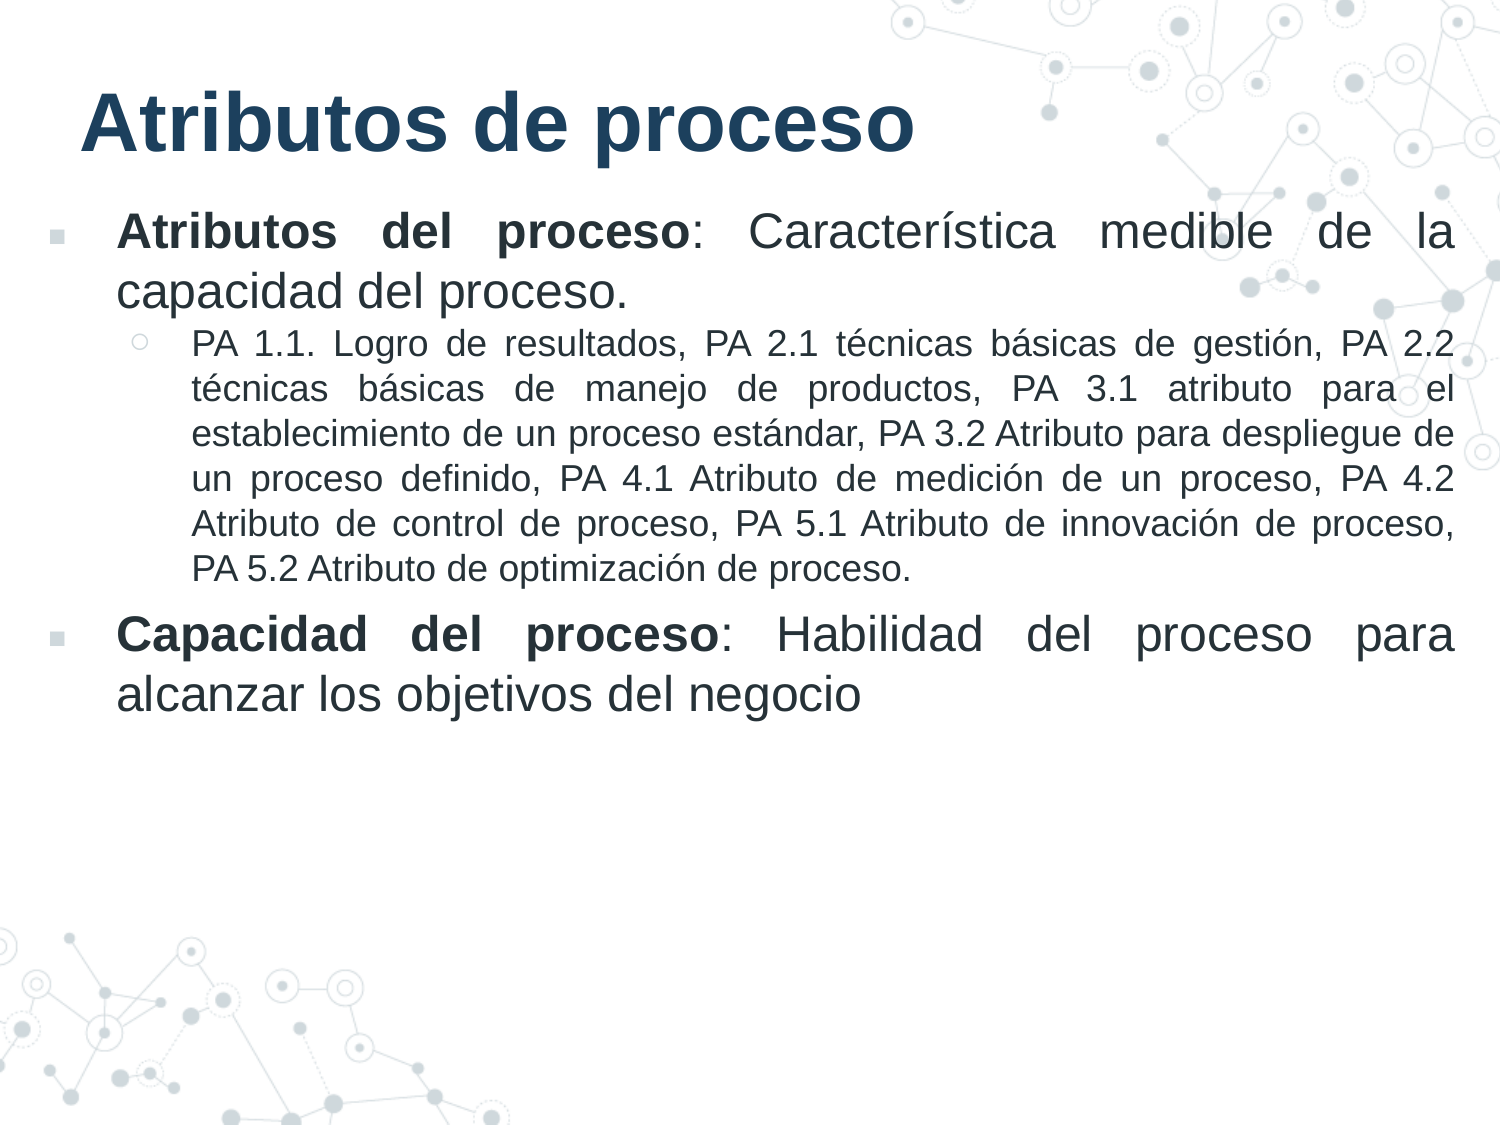

# Atributos de proceso
Atributos del proceso: Característica medible de la capacidad del proceso.
PA 1.1. Logro de resultados, PA 2.1 técnicas básicas de gestión, PA 2.2 técnicas básicas de manejo de productos, PA 3.1 atributo para el establecimiento de un proceso estándar, PA 3.2 Atributo para despliegue de un proceso definido, PA 4.1 Atributo de medición de un proceso, PA 4.2 Atributo de control de proceso, PA 5.1 Atributo de innovación de proceso, PA 5.2 Atributo de optimización de proceso.
Capacidad del proceso: Habilidad del proceso para alcanzar los objetivos del negocio